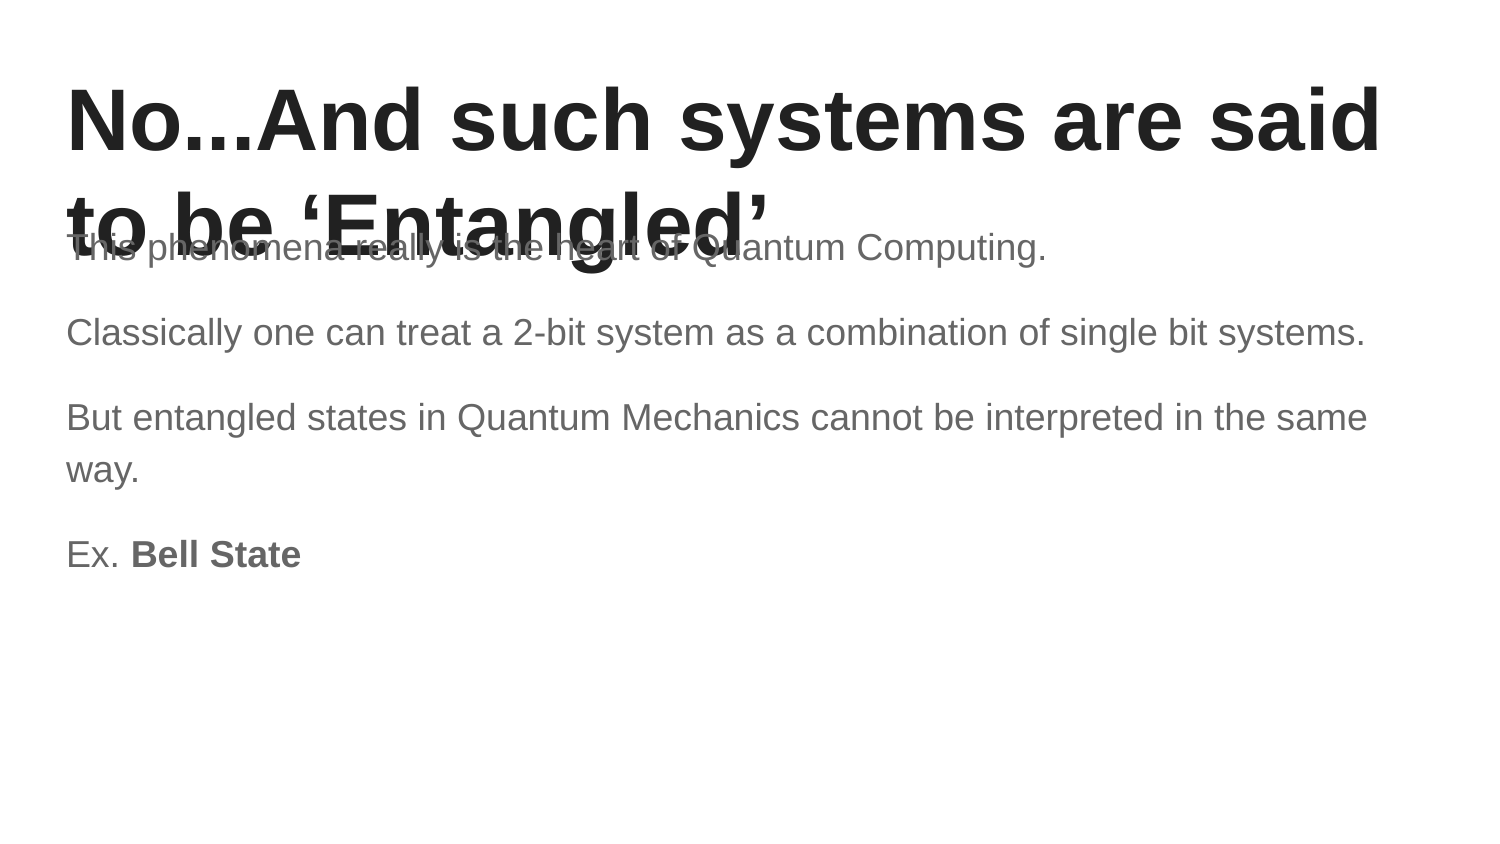

# No...And such systems are said to be ‘Entangled’
This phenomena really is the heart of Quantum Computing.
Classically one can treat a 2-bit system as a combination of single bit systems.
But entangled states in Quantum Mechanics cannot be interpreted in the same way.
Ex. Bell State